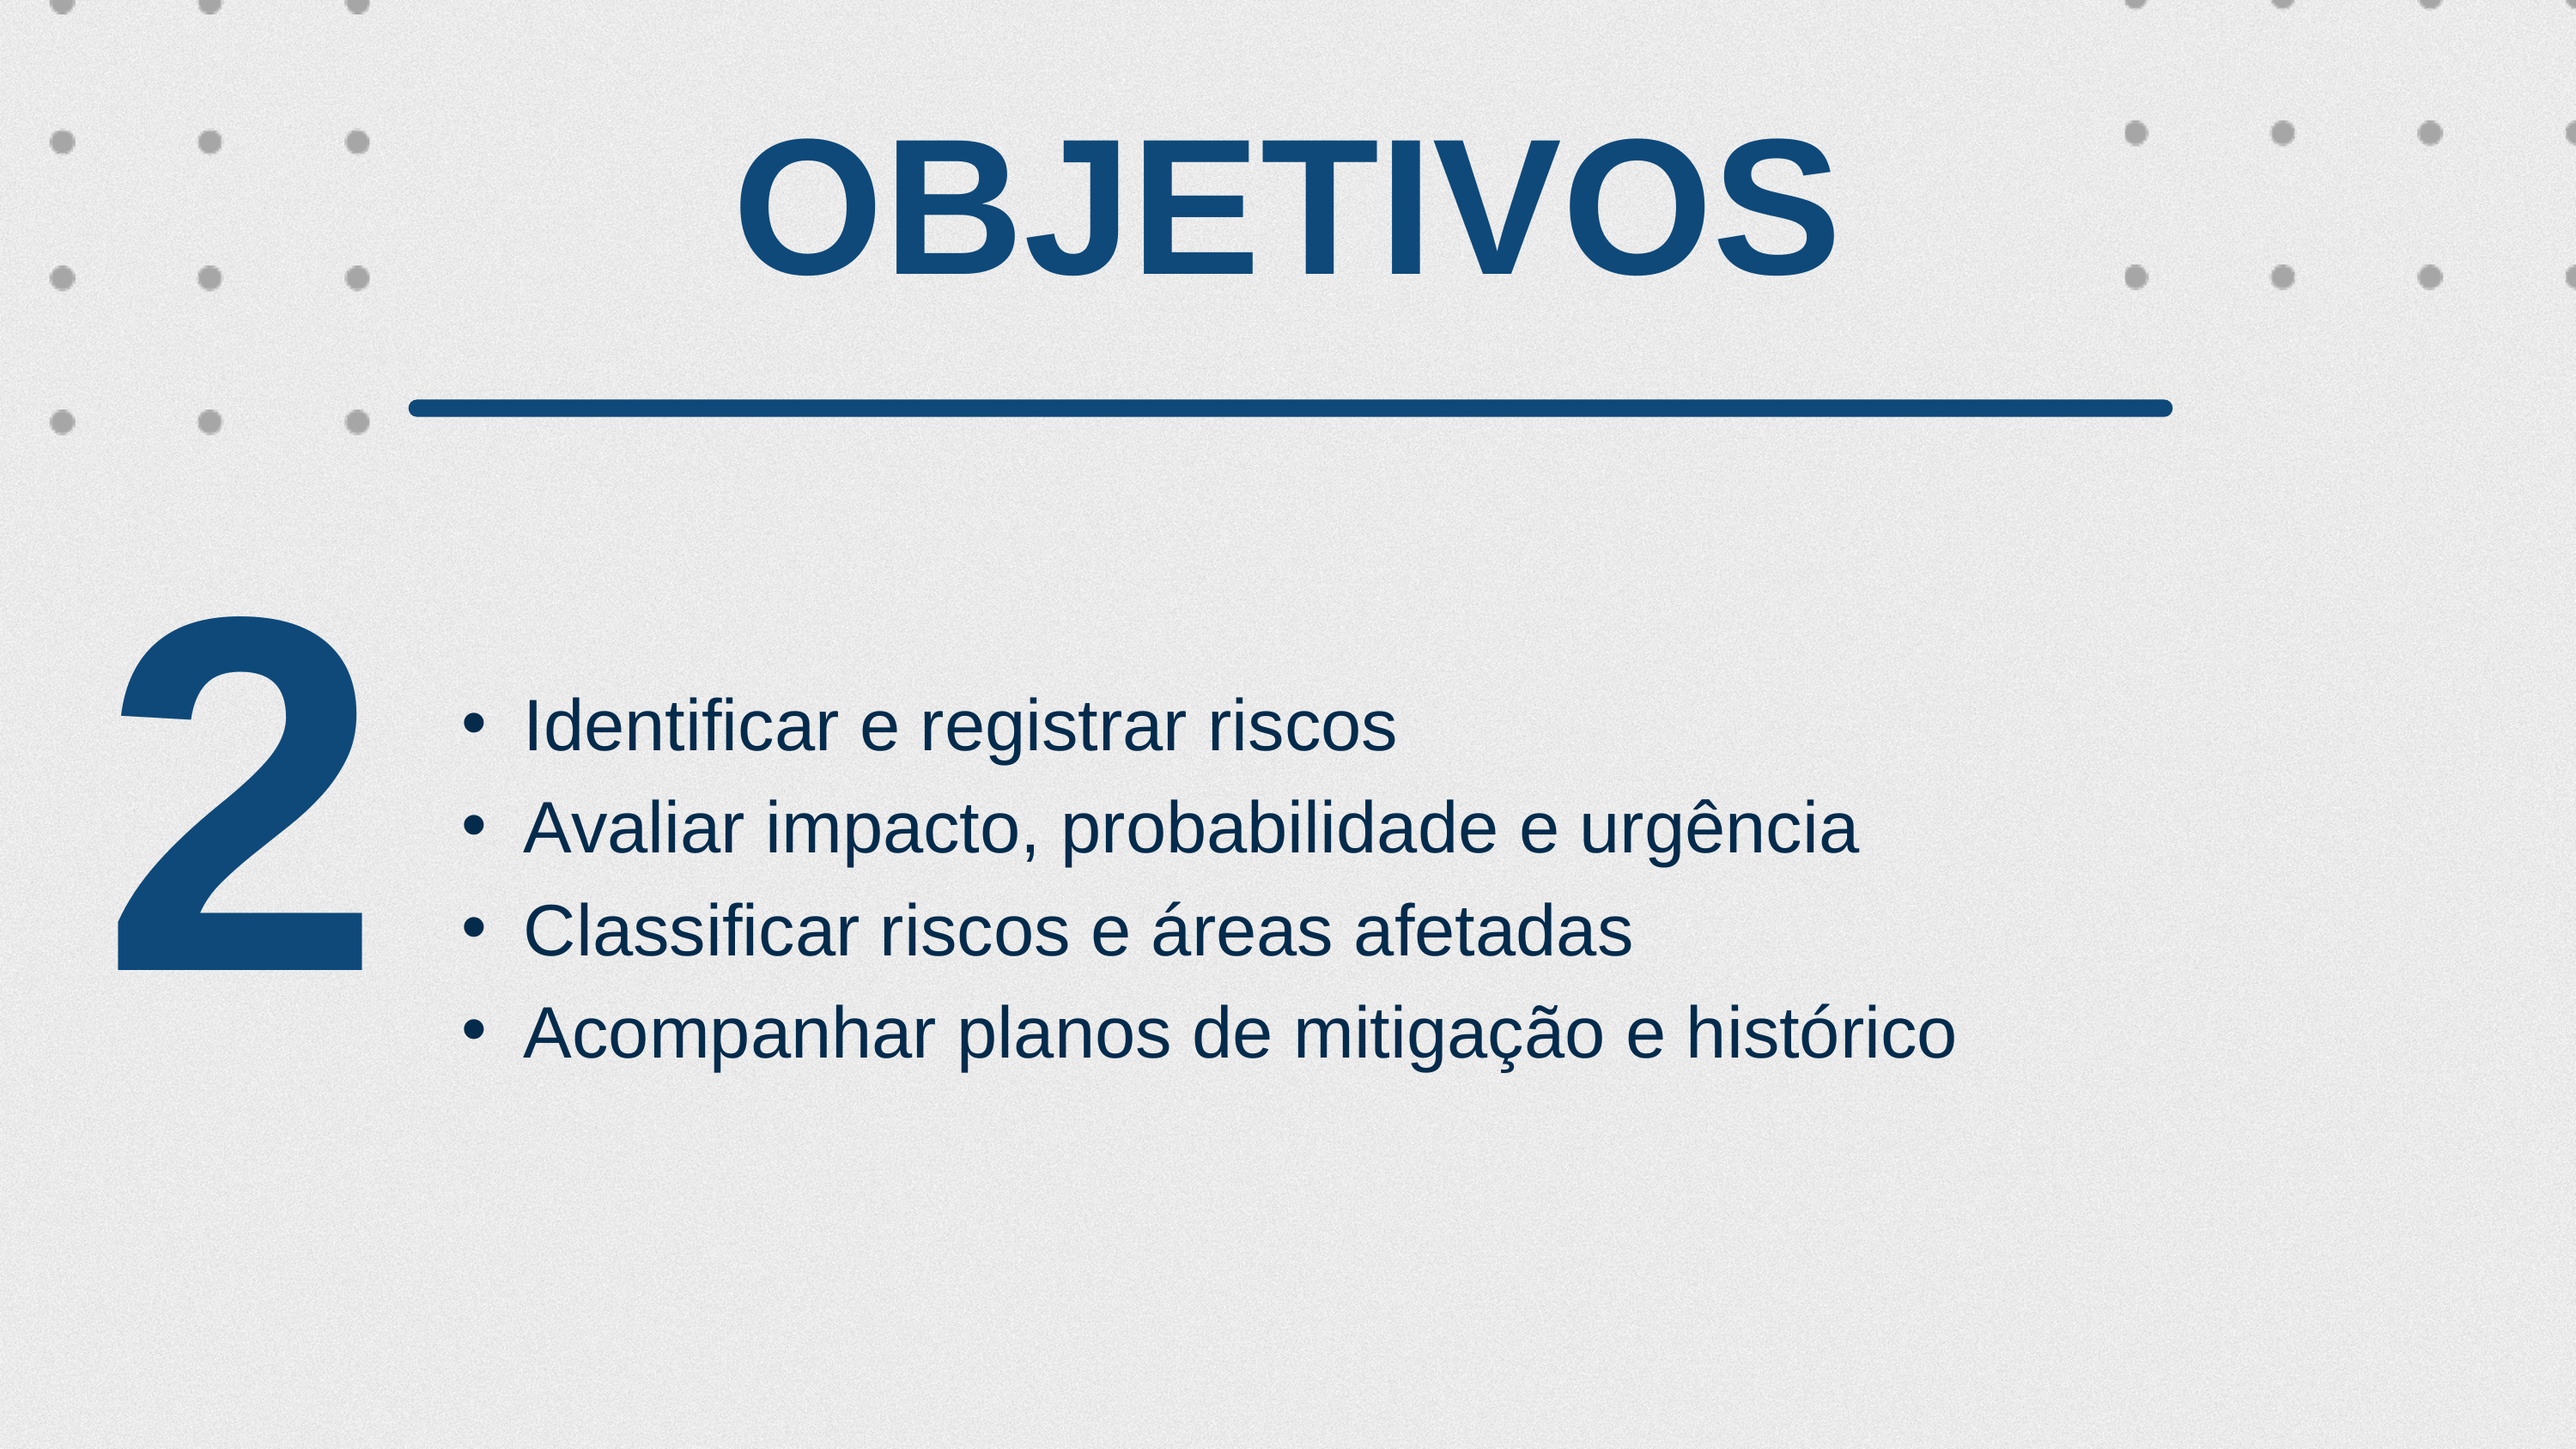

OBJETIVOS

2
Identificar e registrar riscos
Avaliar impacto, probabilidade e urgência
Classificar riscos e áreas afetadas
Acompanhar planos de mitigação e histórico